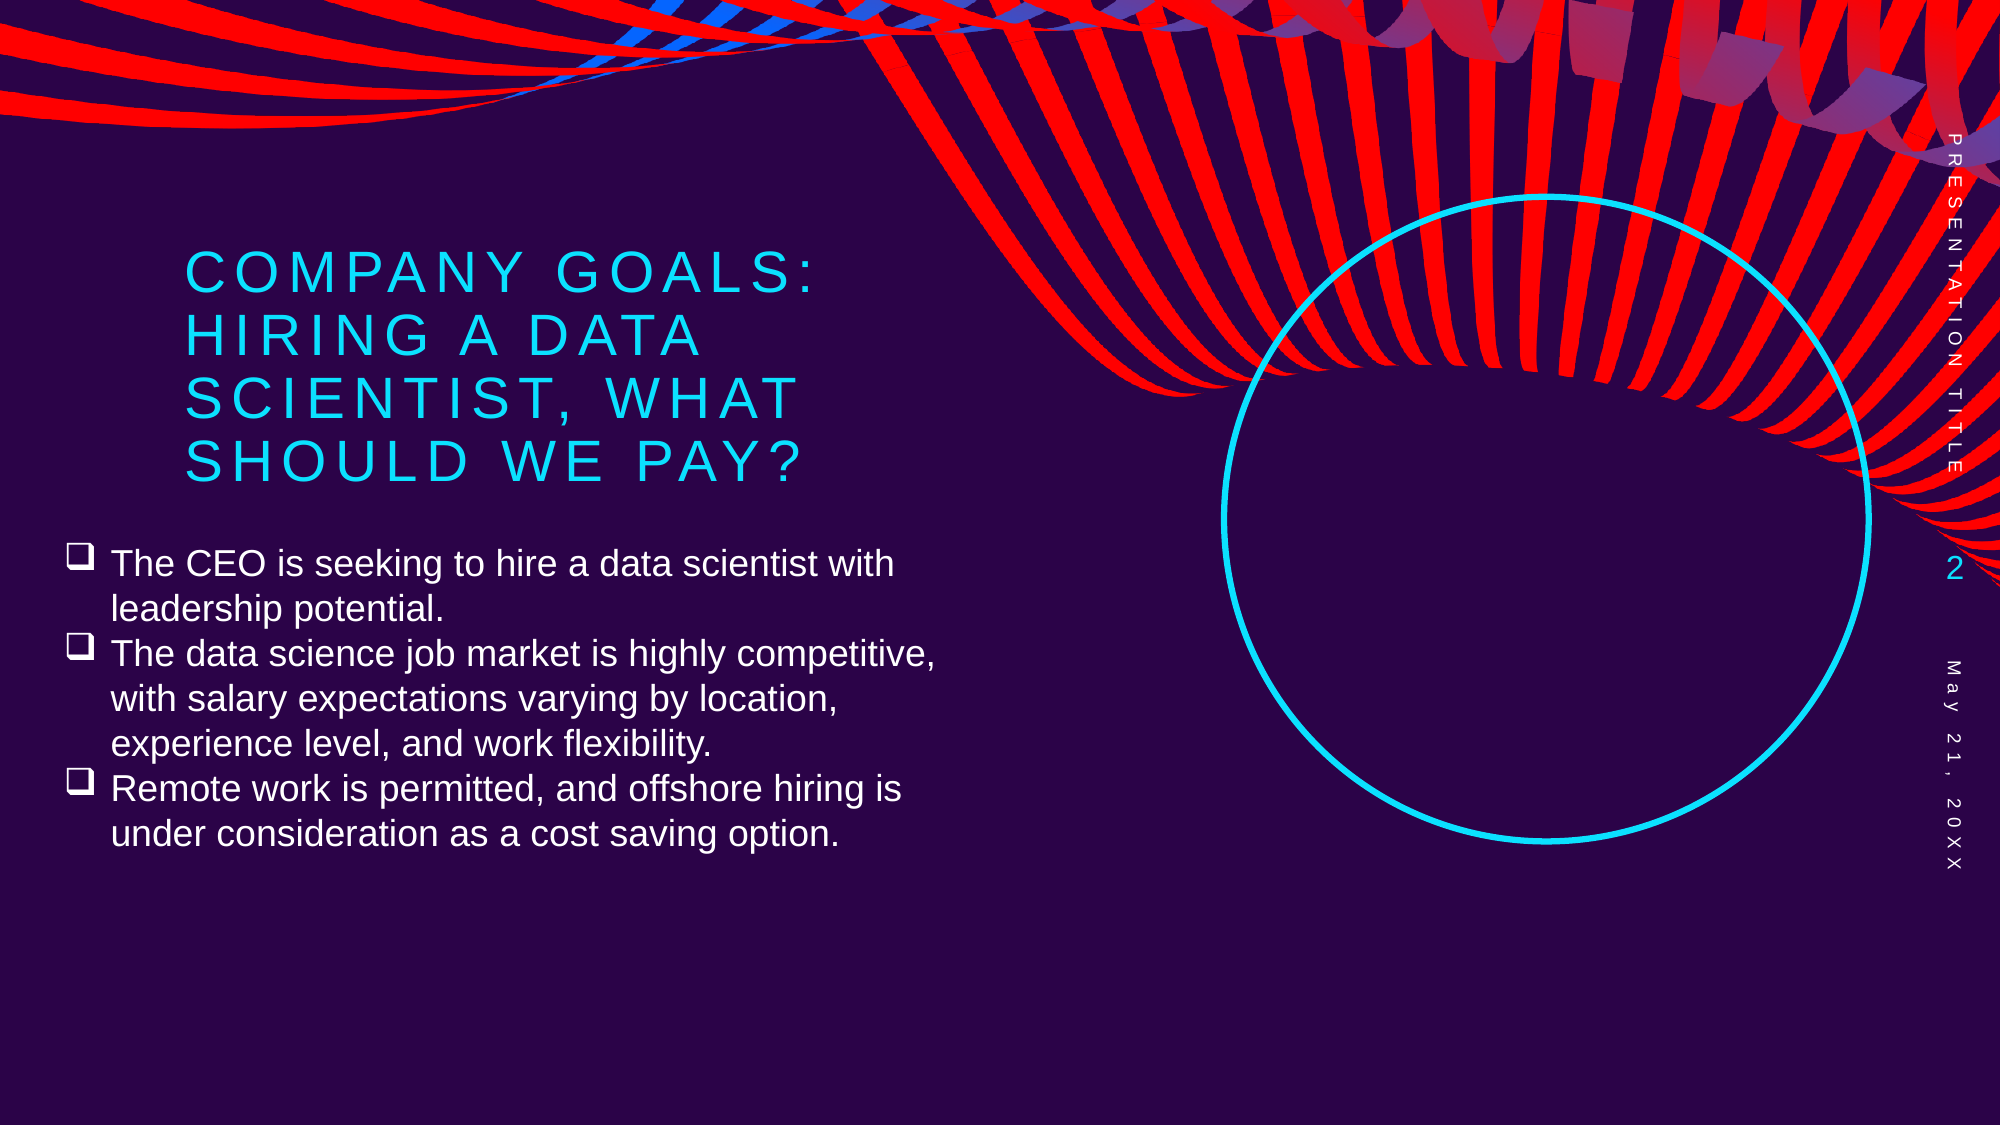

PRESENTATION TITLE
# Company goals: Hiring a data scientist, what should we pay?
2
The CEO is seeking to hire a data scientist with leadership potential.
The data science job market is highly competitive, with salary expectations varying by location, experience level, and work flexibility.
Remote work is permitted, and offshore hiring is under consideration as a cost saving option.
May 21, 20XX